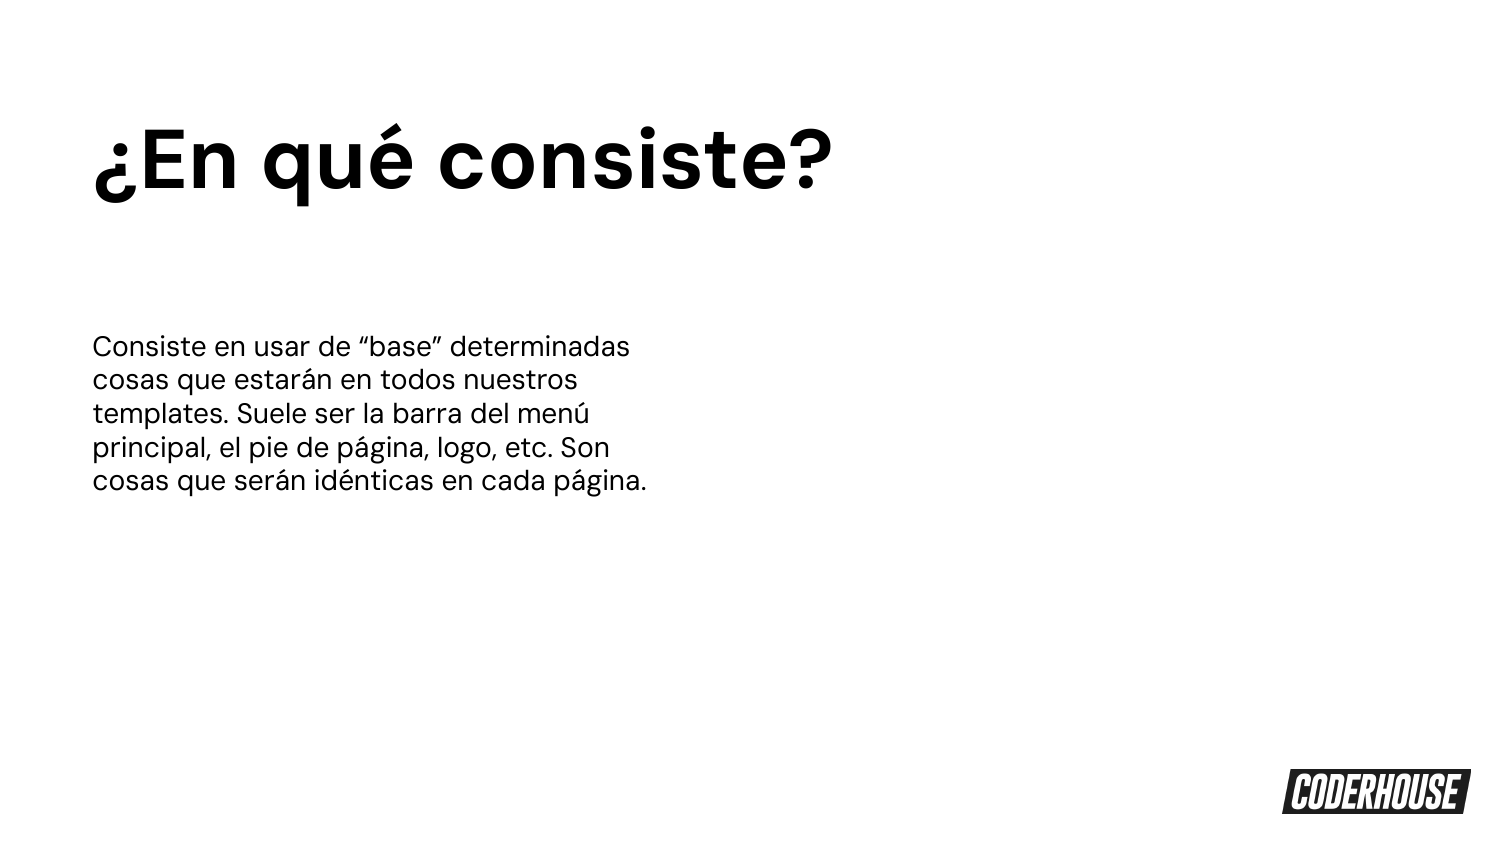

¿En qué consiste?
Consiste en usar de “base” determinadas cosas que estarán en todos nuestros templates. Suele ser la barra del menú principal, el pie de página, logo, etc. Son cosas que serán idénticas en cada página.